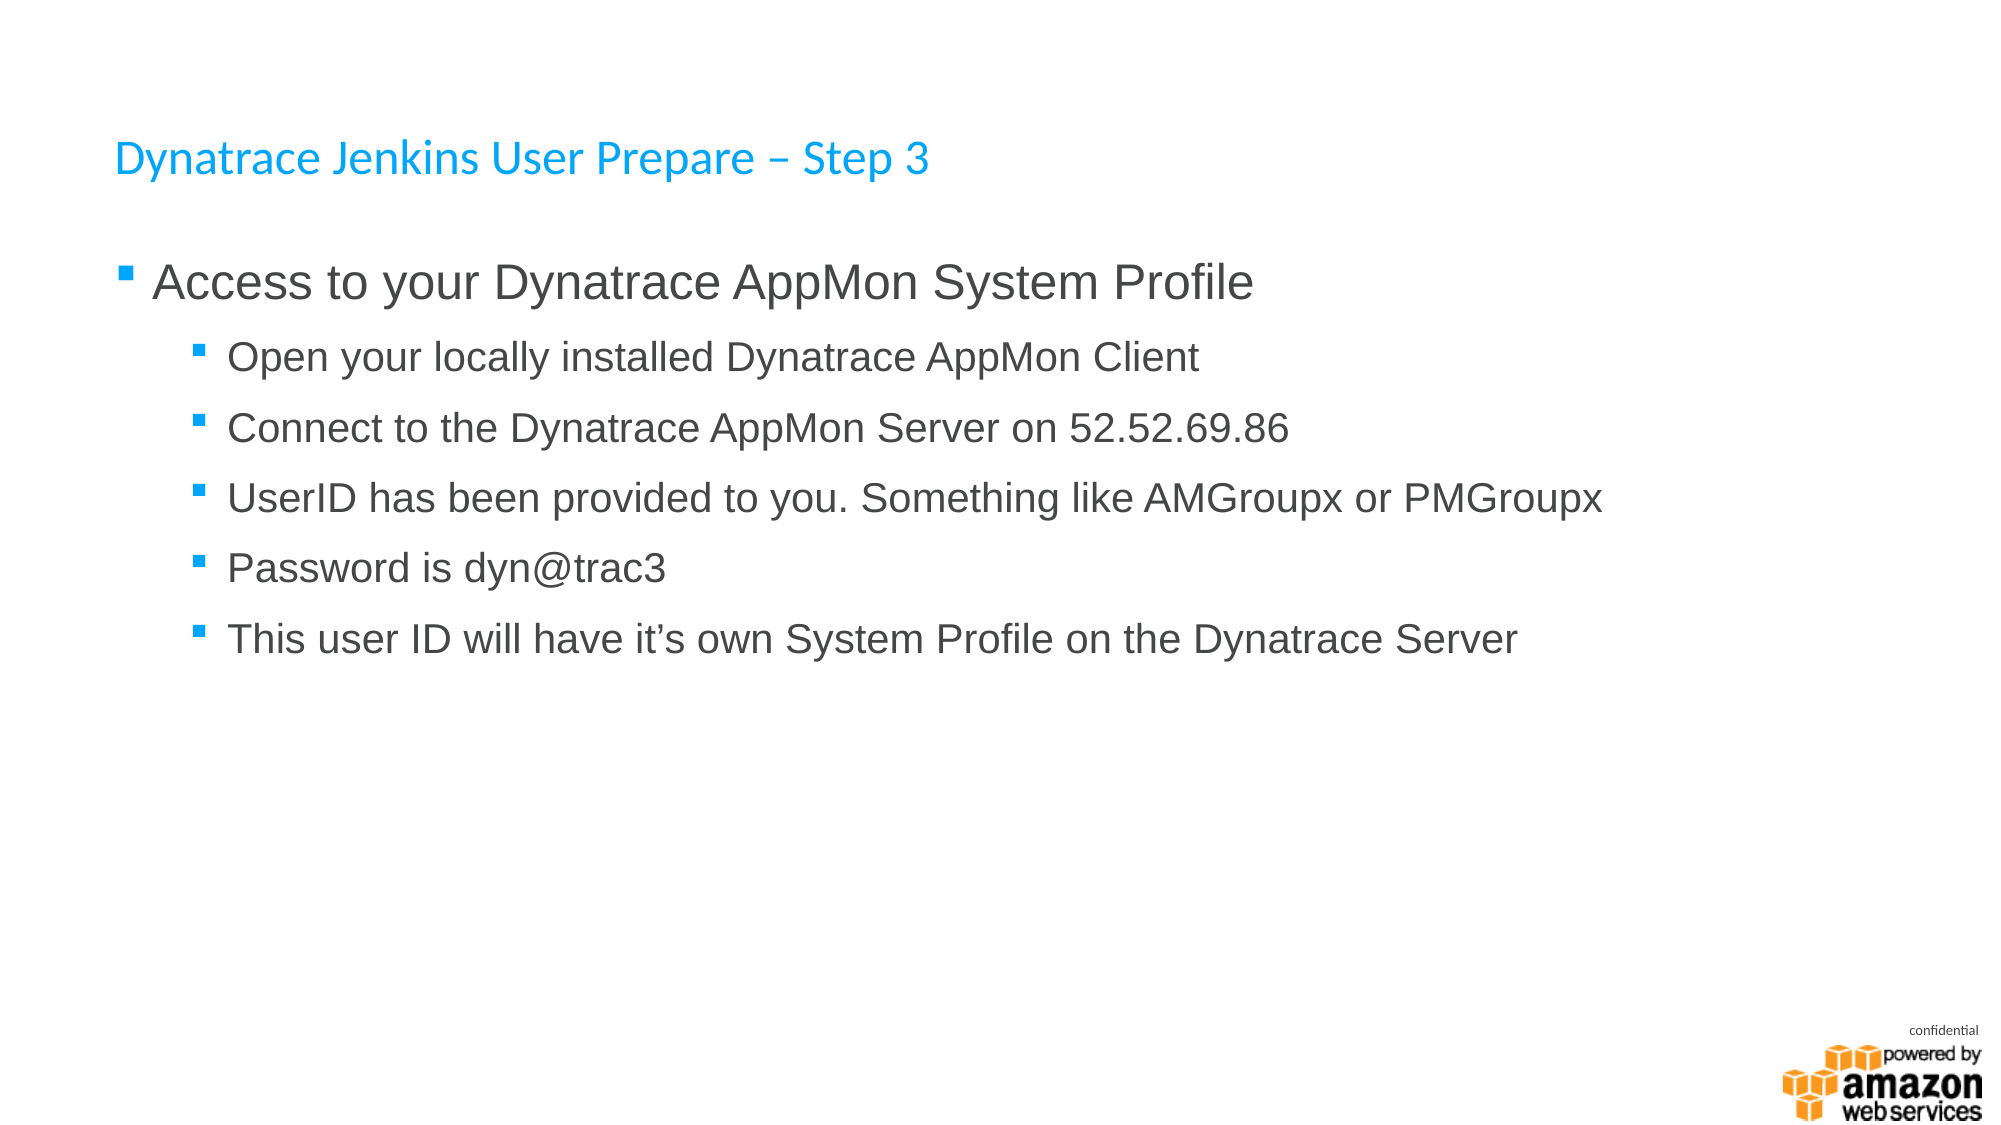

# Dynatrace Jenkins User Prepare – Step 3
Access to your Dynatrace AppMon System Profile
Open your locally installed Dynatrace AppMon Client
Connect to the Dynatrace AppMon Server on 52.52.69.86
UserID has been provided to you. Something like AMGroupx or PMGroupx
Password is dyn@trac3
This user ID will have it’s own System Profile on the Dynatrace Server